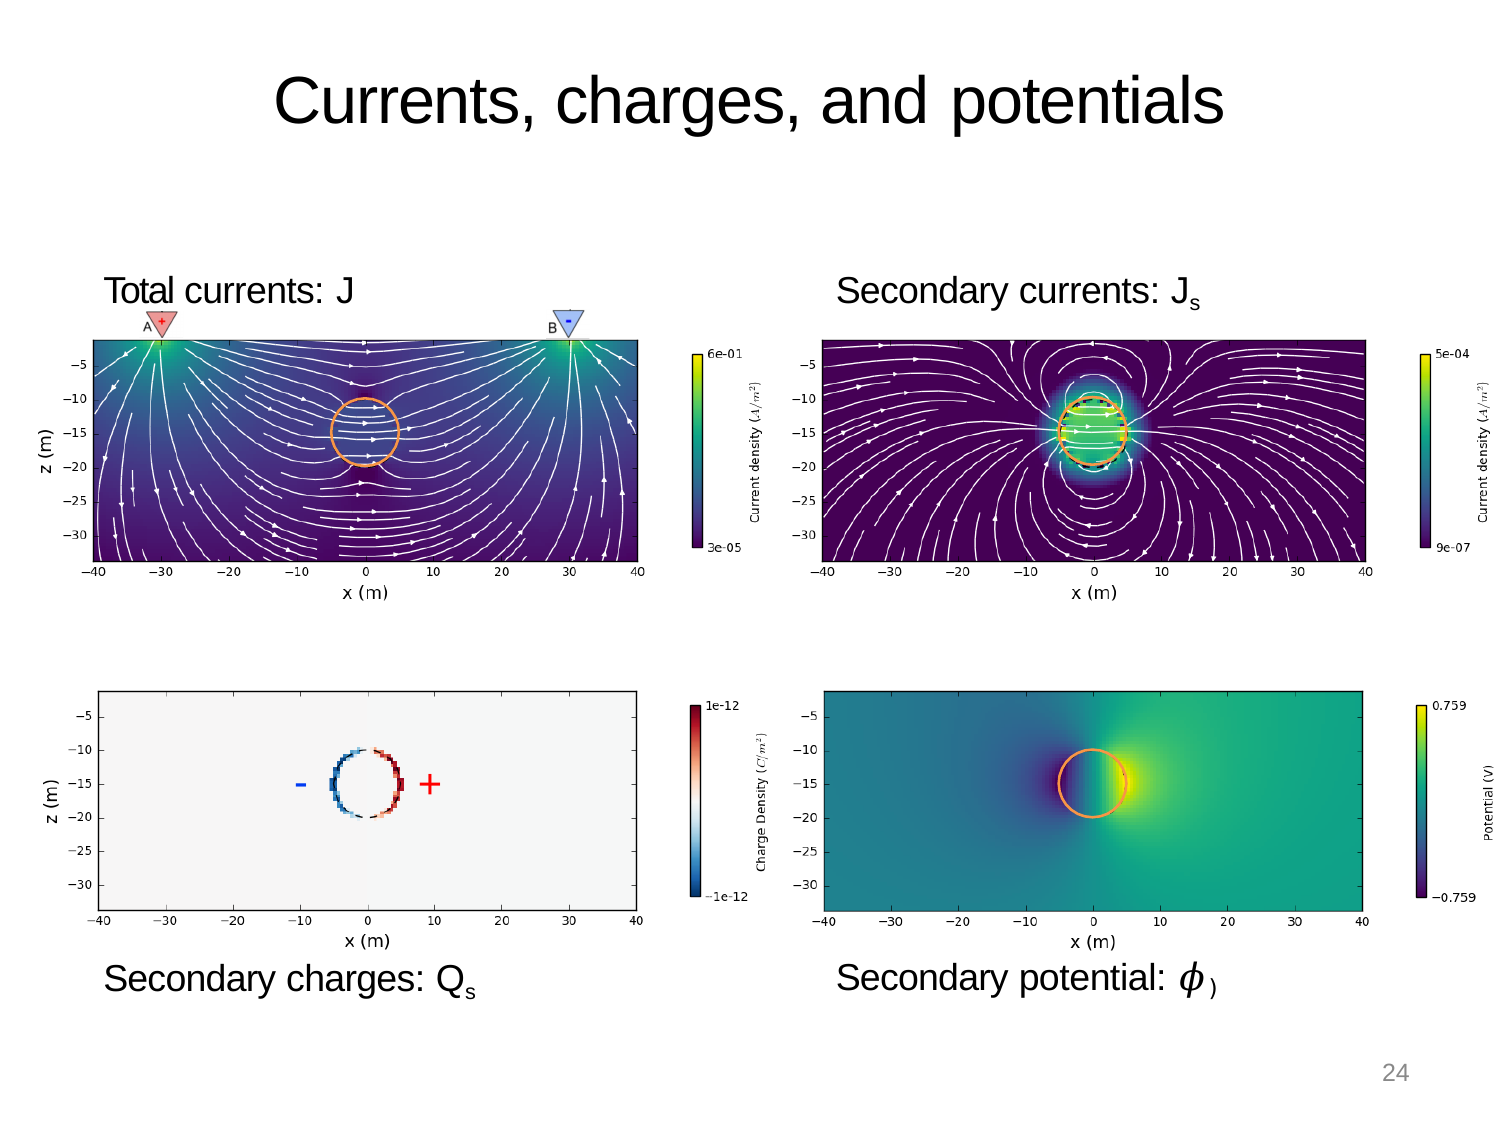

# Currents, charges, and potentials
Total currents: J
Secondary currents: Js

-
+
Secondary potential: 𝜙)
Secondary charges: Qs
24